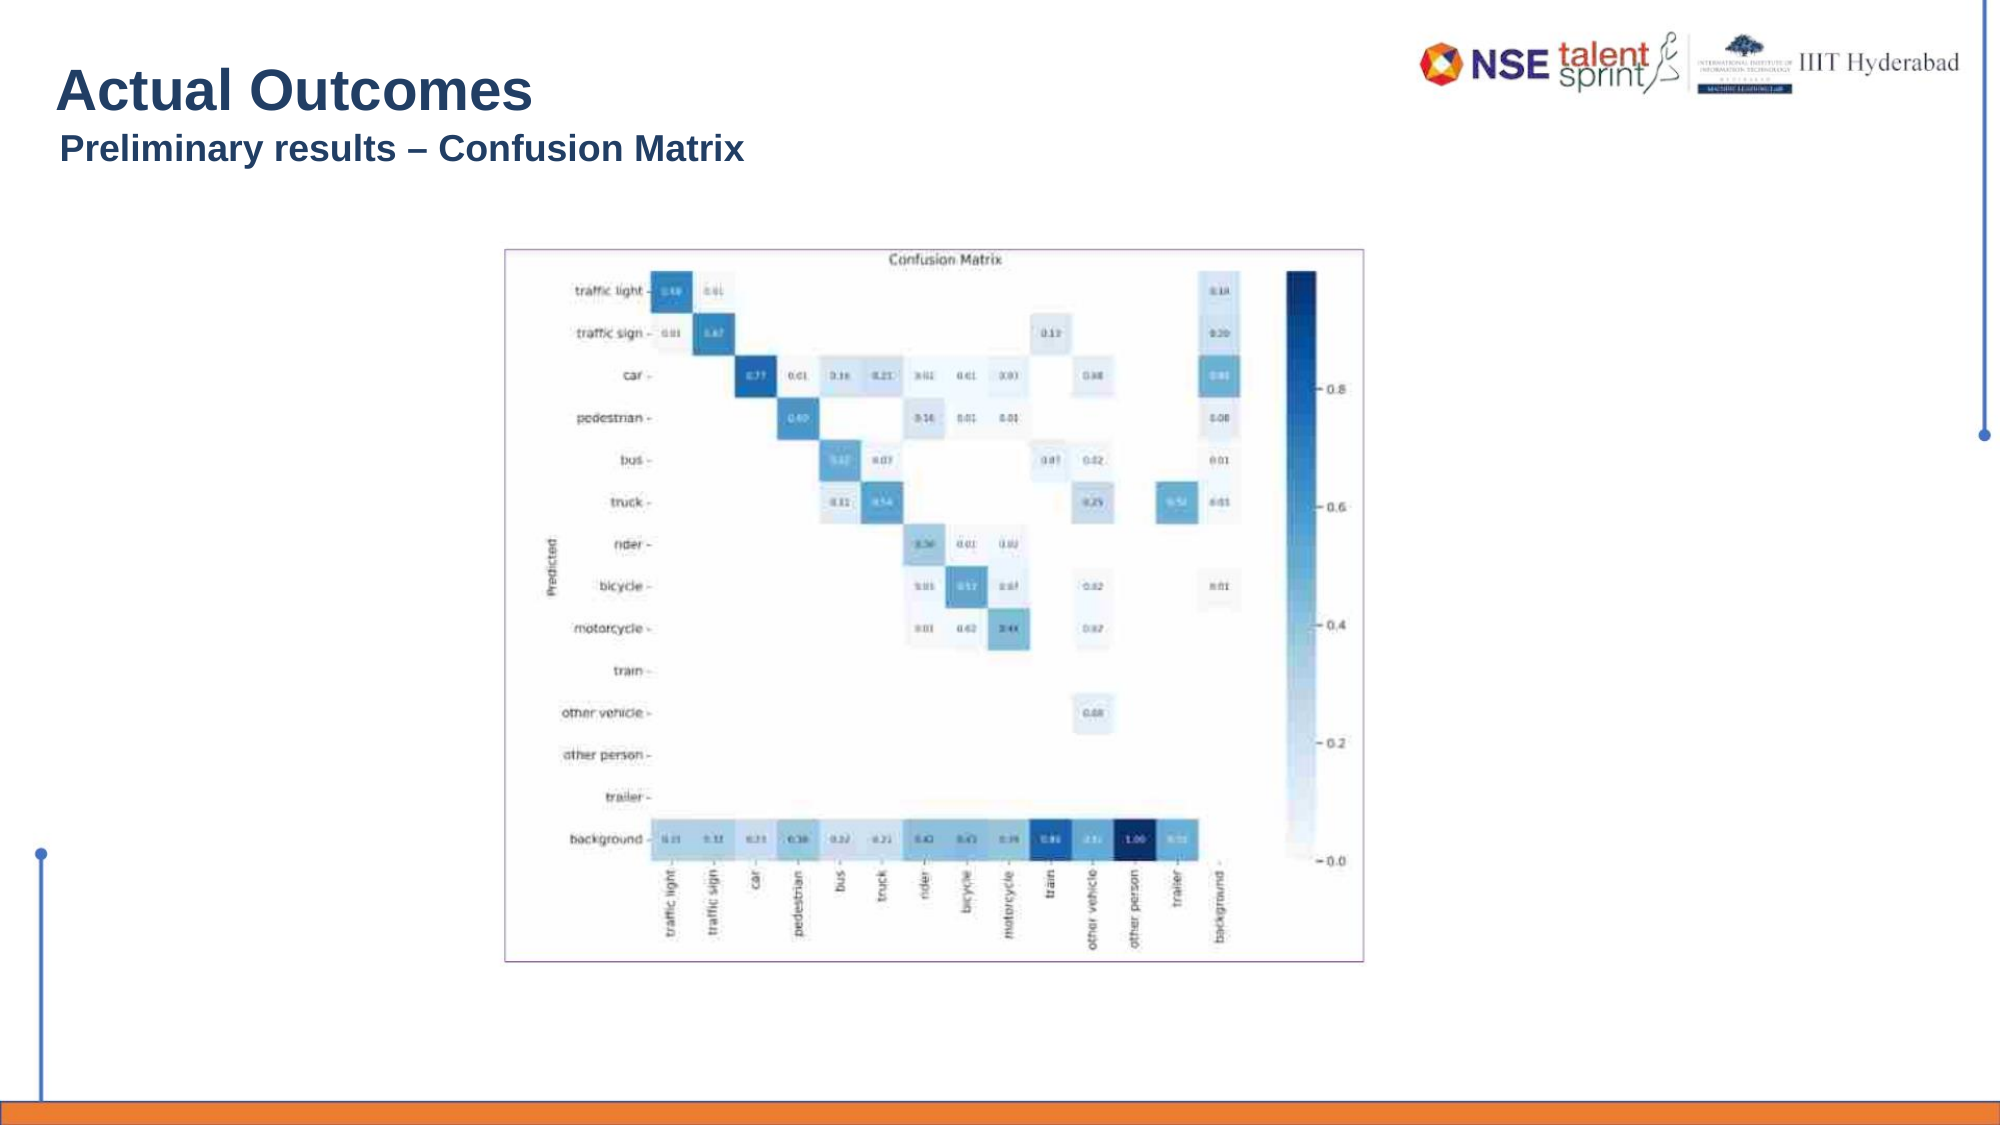

Actual Outcomes
Preliminary results – Confusion Matrix